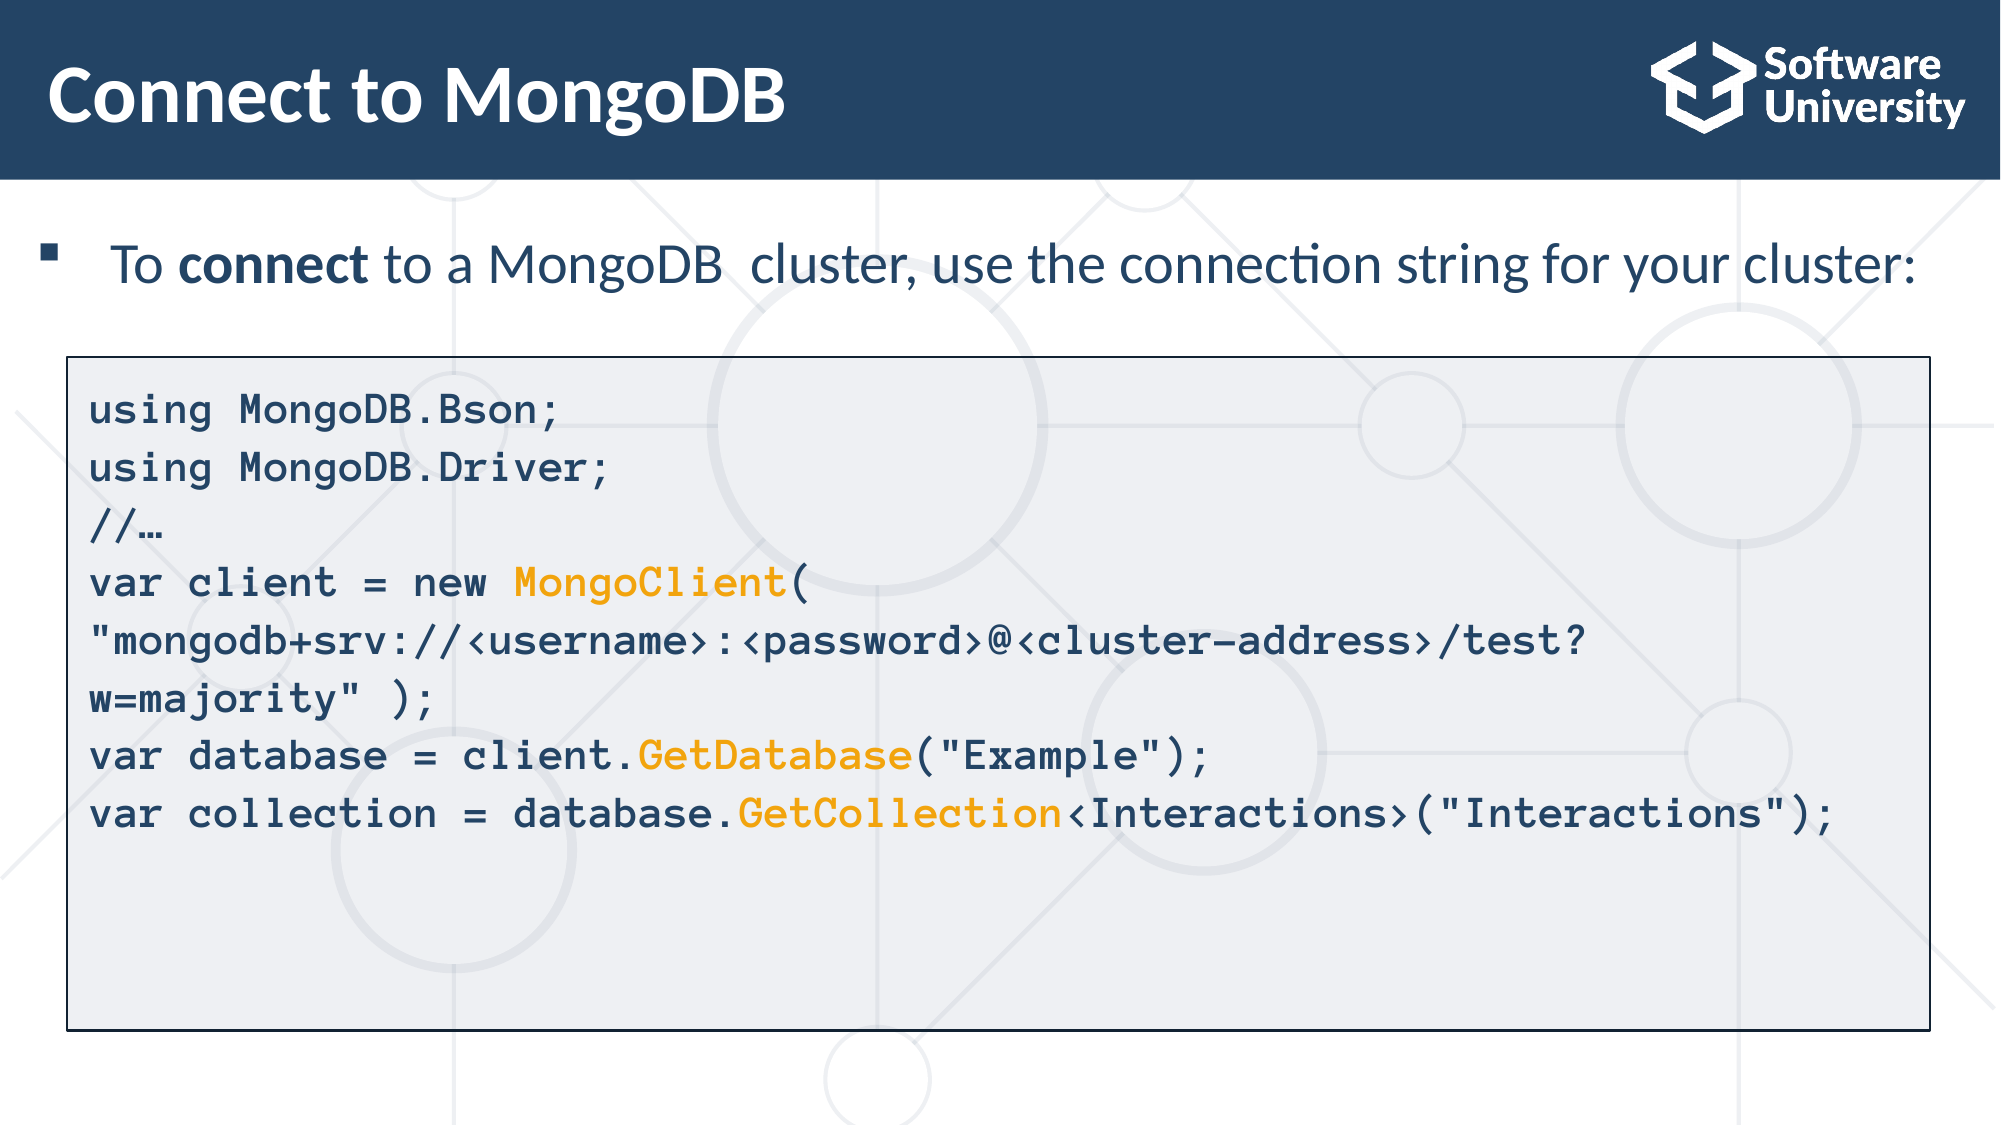

# Connect to MongoDB
To connect to a MongoDB  cluster, use the connection string for your cluster:
using MongoDB.Bson;
using MongoDB.Driver;
//…
var client = new MongoClient(
"mongodb+srv://<username>:<password>@<cluster-address>/test?w=majority" );
var database = client.GetDatabase("Example");
var collection = database.GetCollection<Interactions>("Interactions");